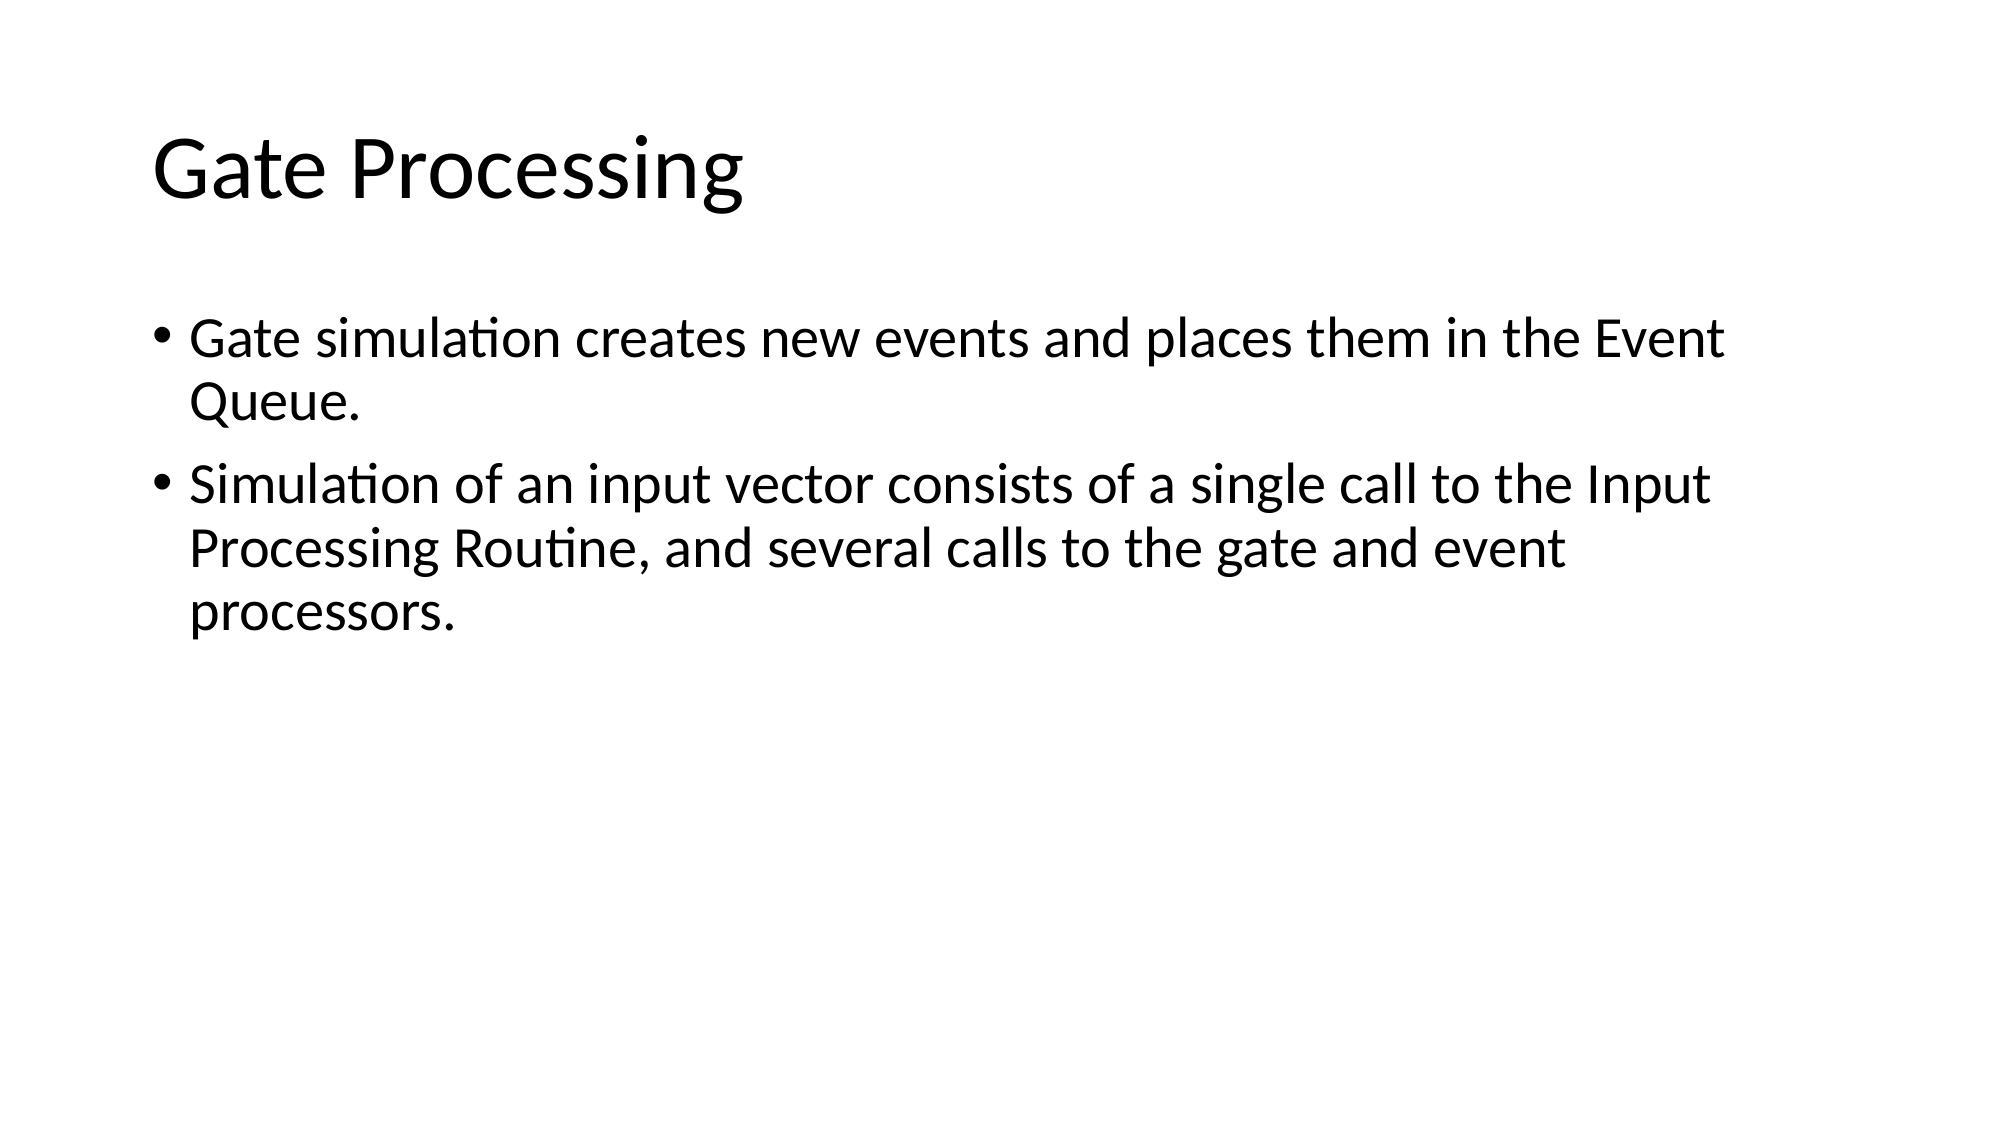

# Gate Processing
Gate simulation creates new events and places them in the Event Queue.
Simulation of an input vector consists of a single call to the Input Processing Routine, and several calls to the gate and event processors.